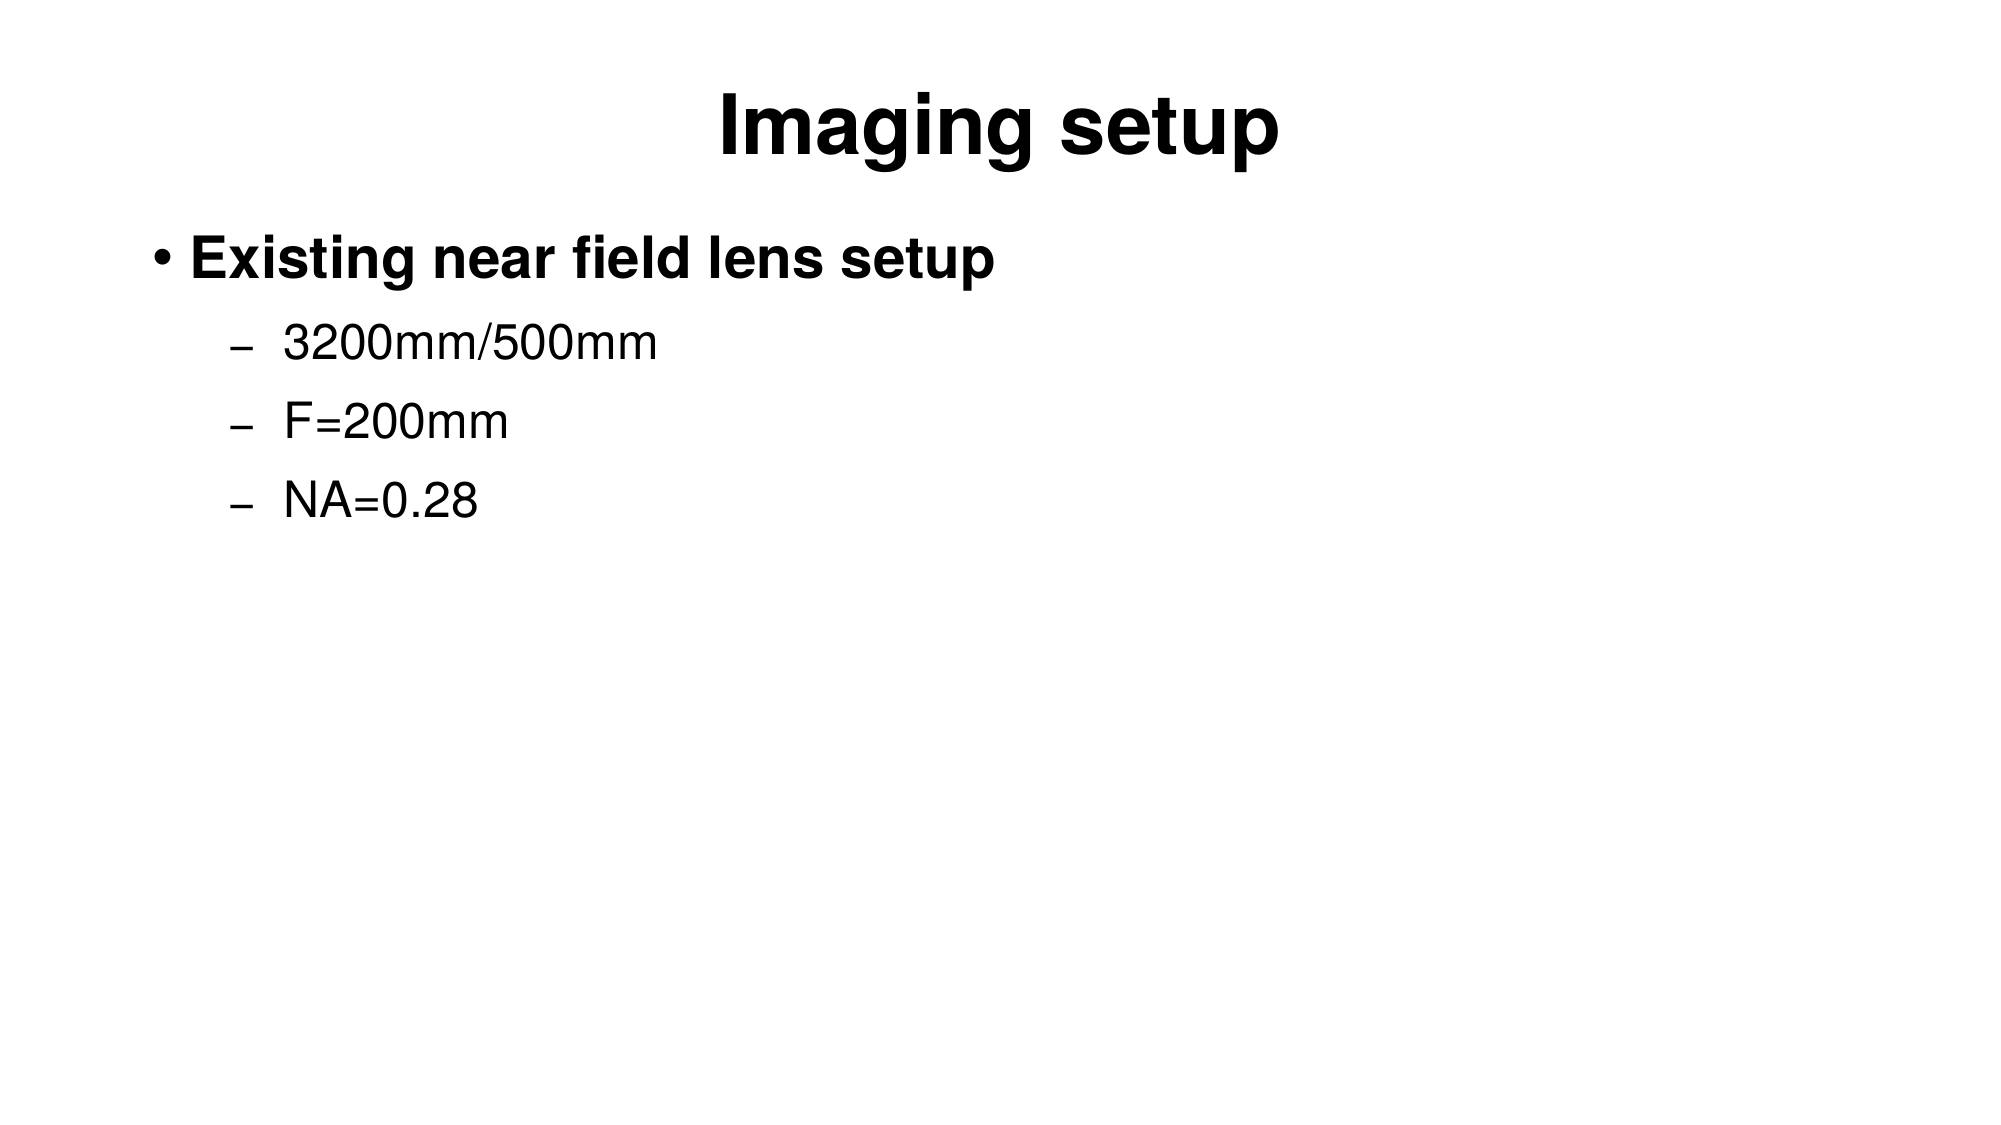

# Imaging setup
Existing near field lens setup
3200mm/500mm
F=200mm
NA=0.28